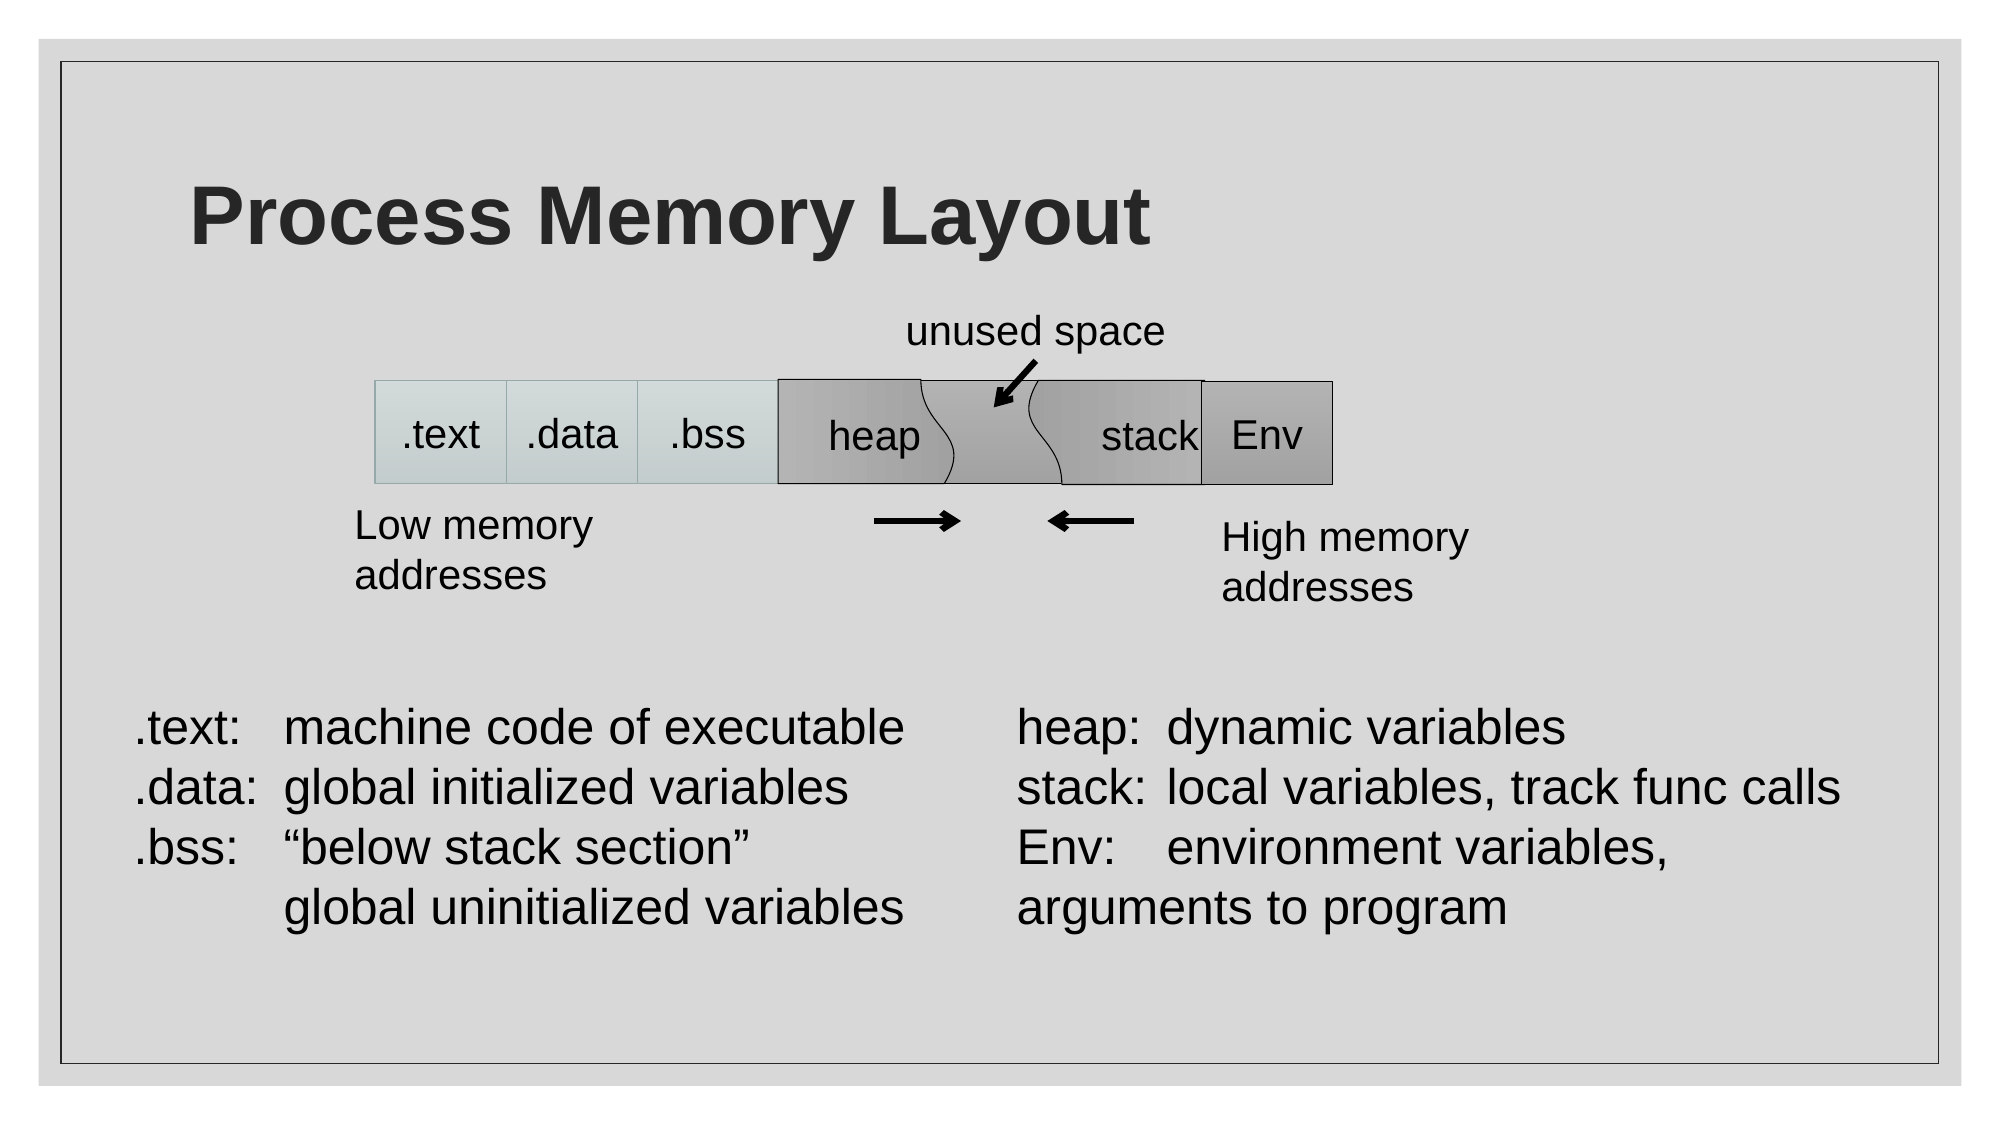

# Process Memory Layout
unused space

.text
.data
.bss

Env
heap
stack
Low memory
addresses
High memory
addresses
.text:	machine code of executable
.data:	global initialized variables
.bss:	“below stack section”
    	global uninitialized variables
heap:	dynamic variables
stack:	local variables, track func calls
Env:	environment variables, 	arguments to program